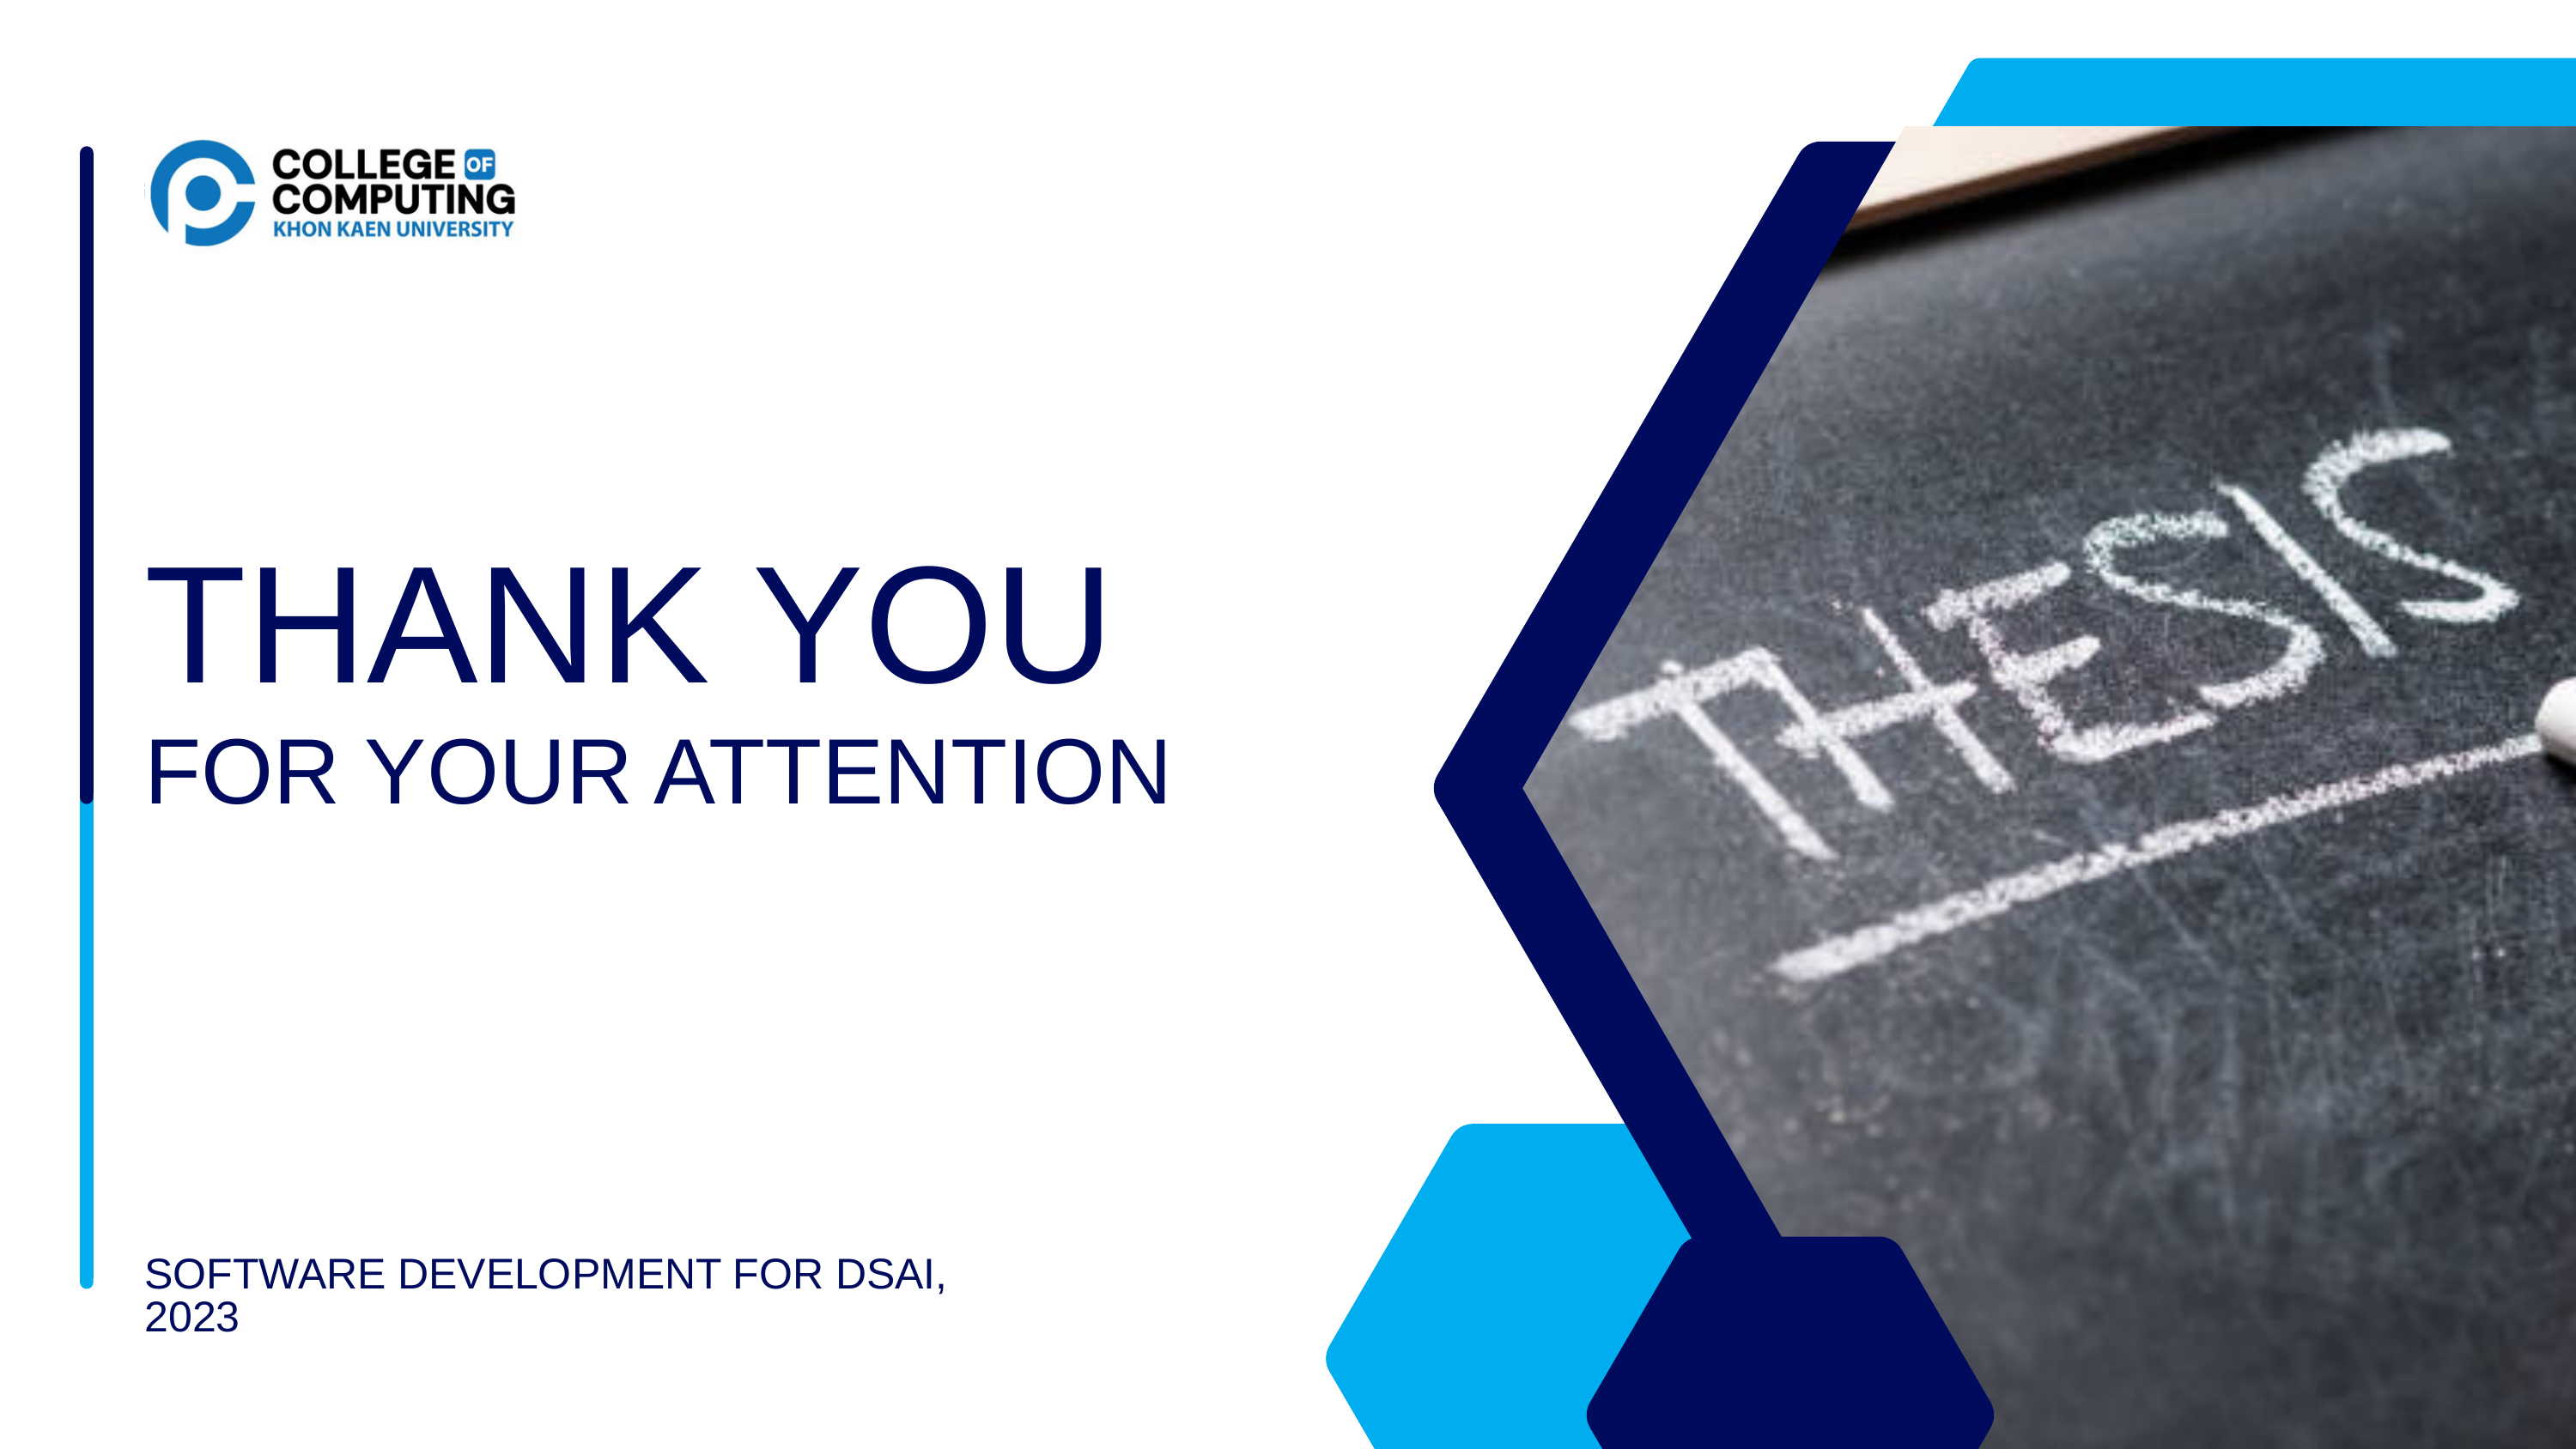

TIMMERMAN INDUSTRIES

THANK YOU
FOR YOUR ATTENTION

SOFTWARE DEVELOPMENT FOR DSAI, 2023